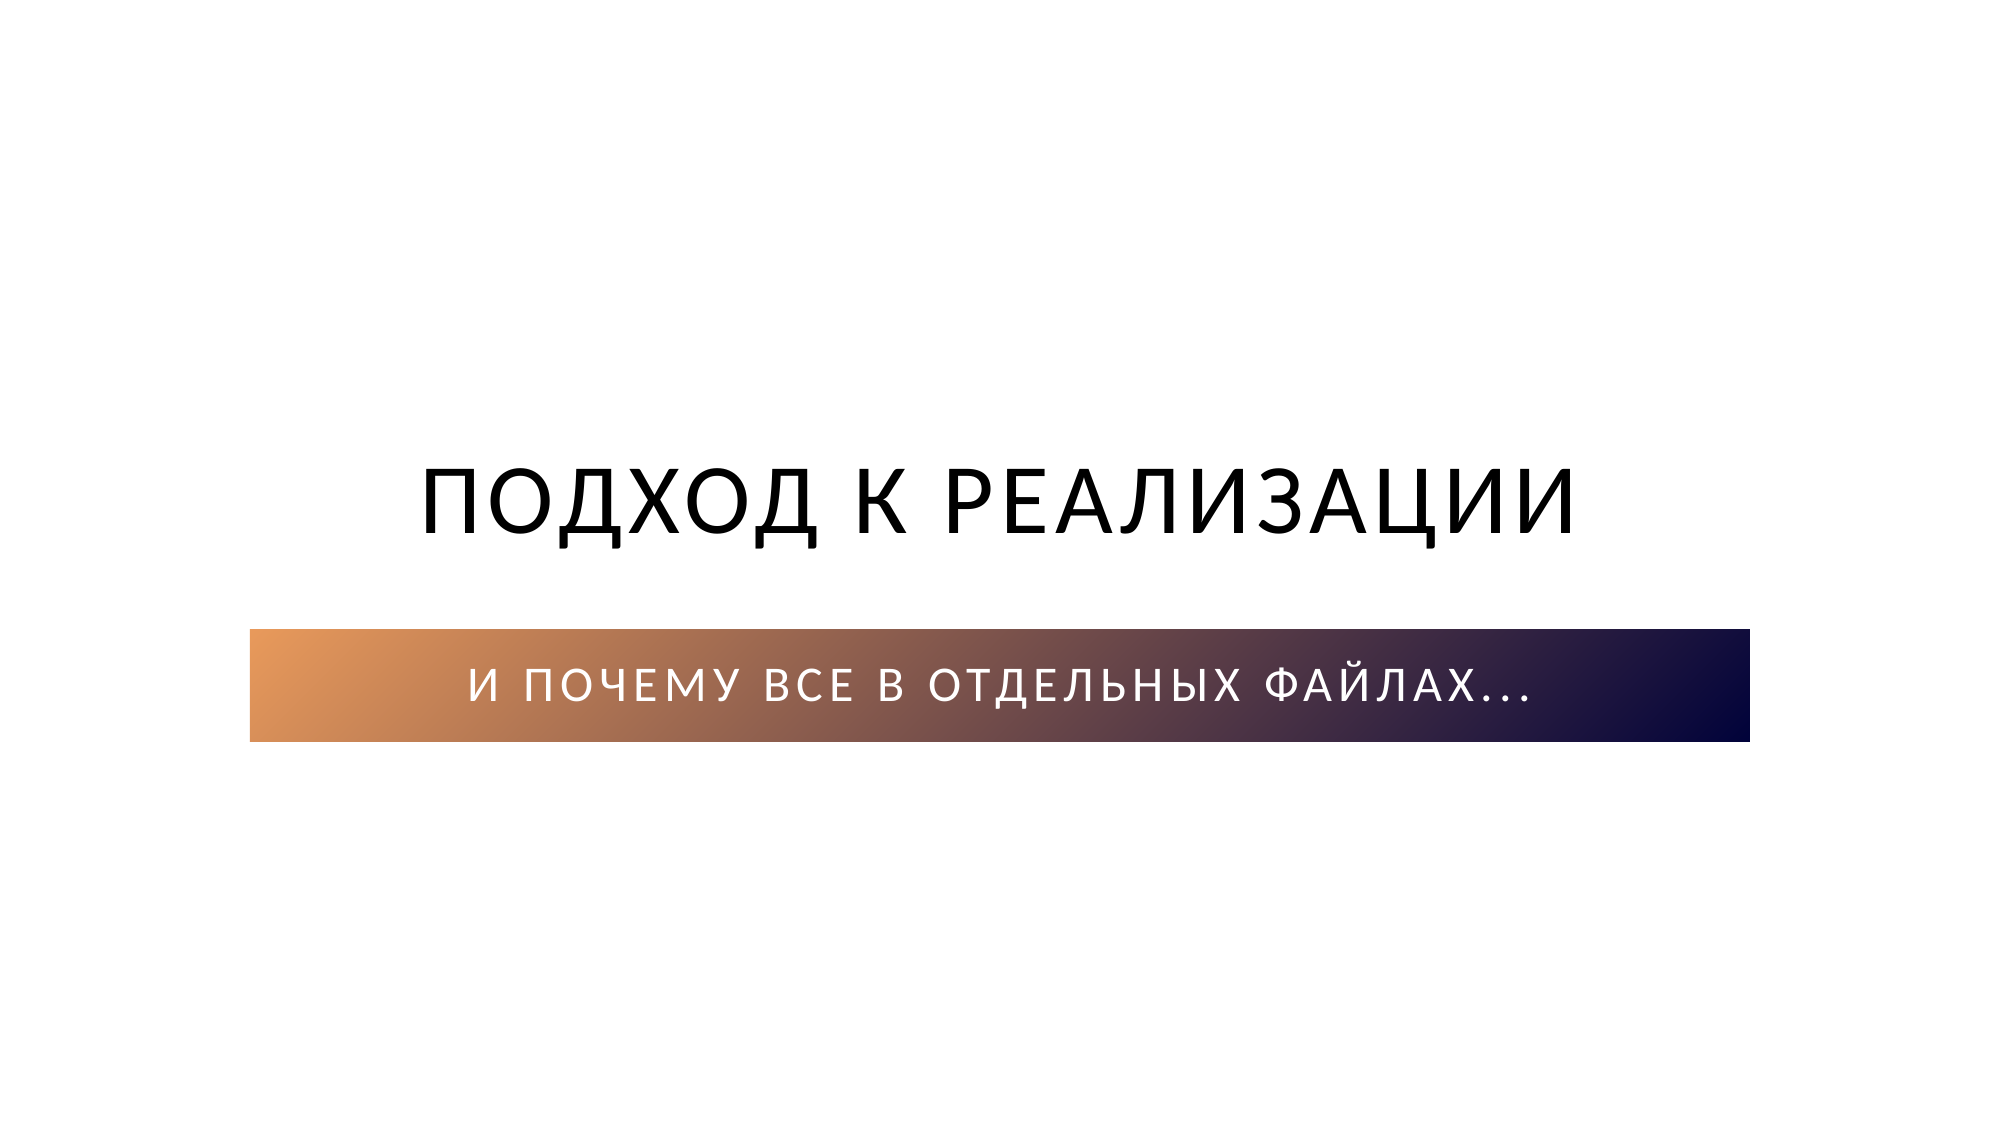

# Подход к реализации
И почему все в отдельных файлах...